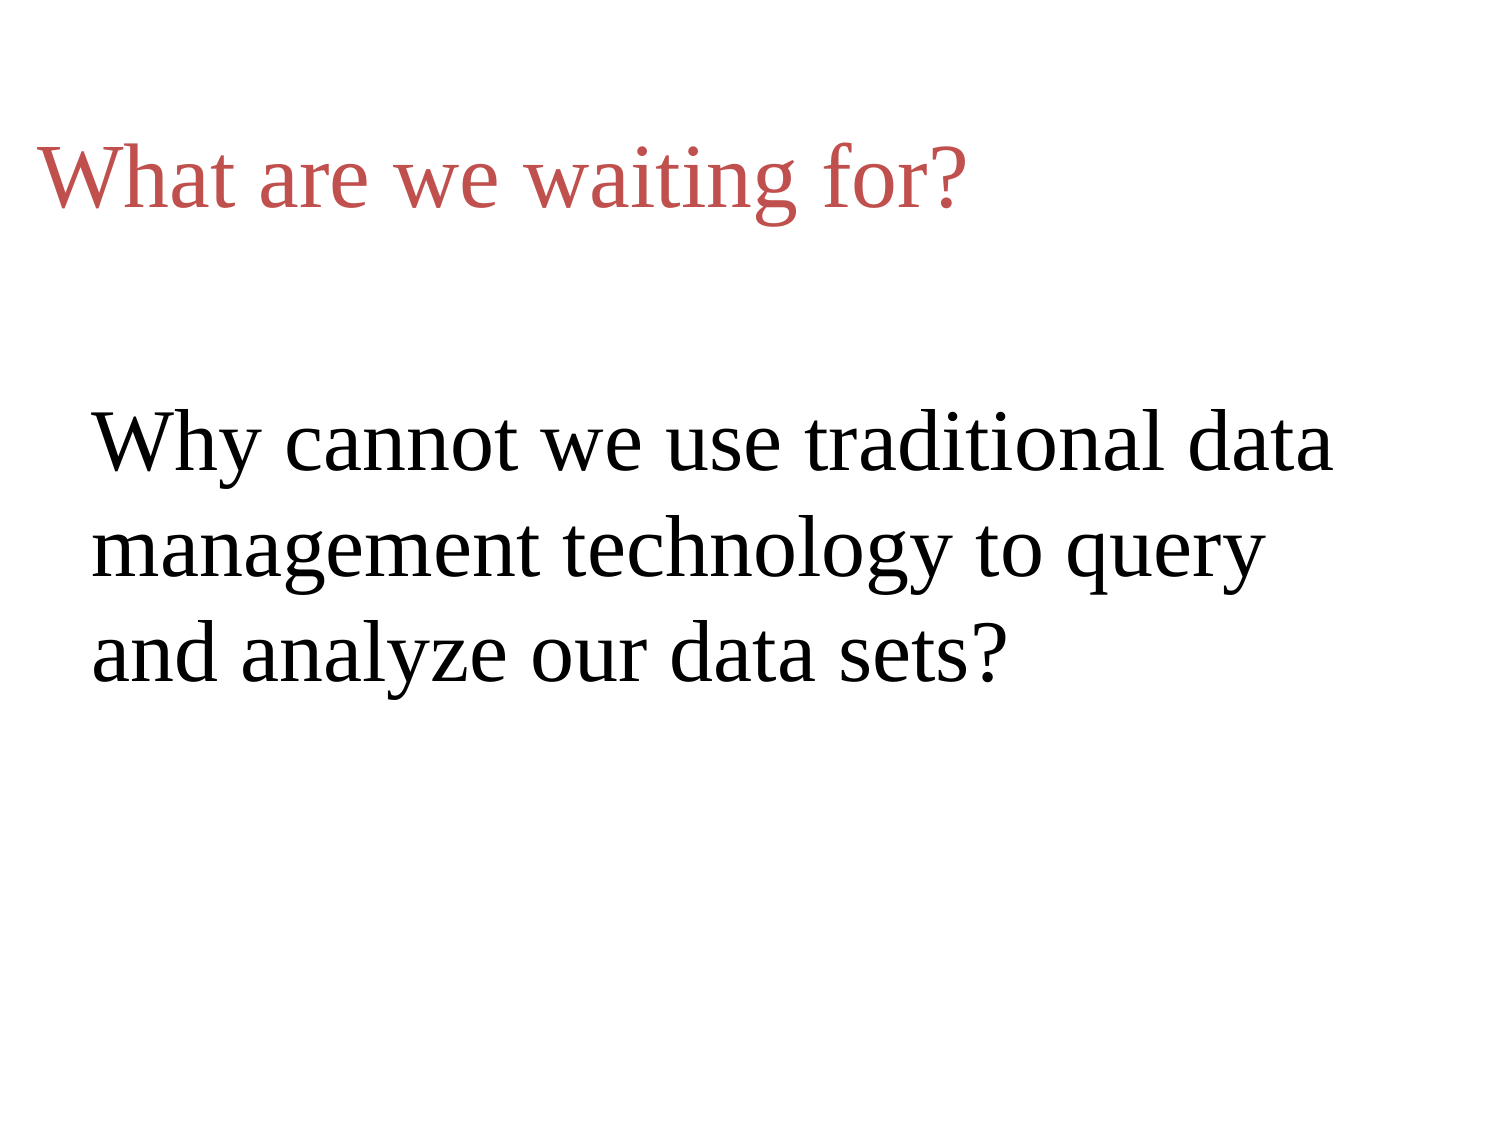

What are we waiting for?
# Why cannot we use traditional data management technology to query and analyze our data sets?